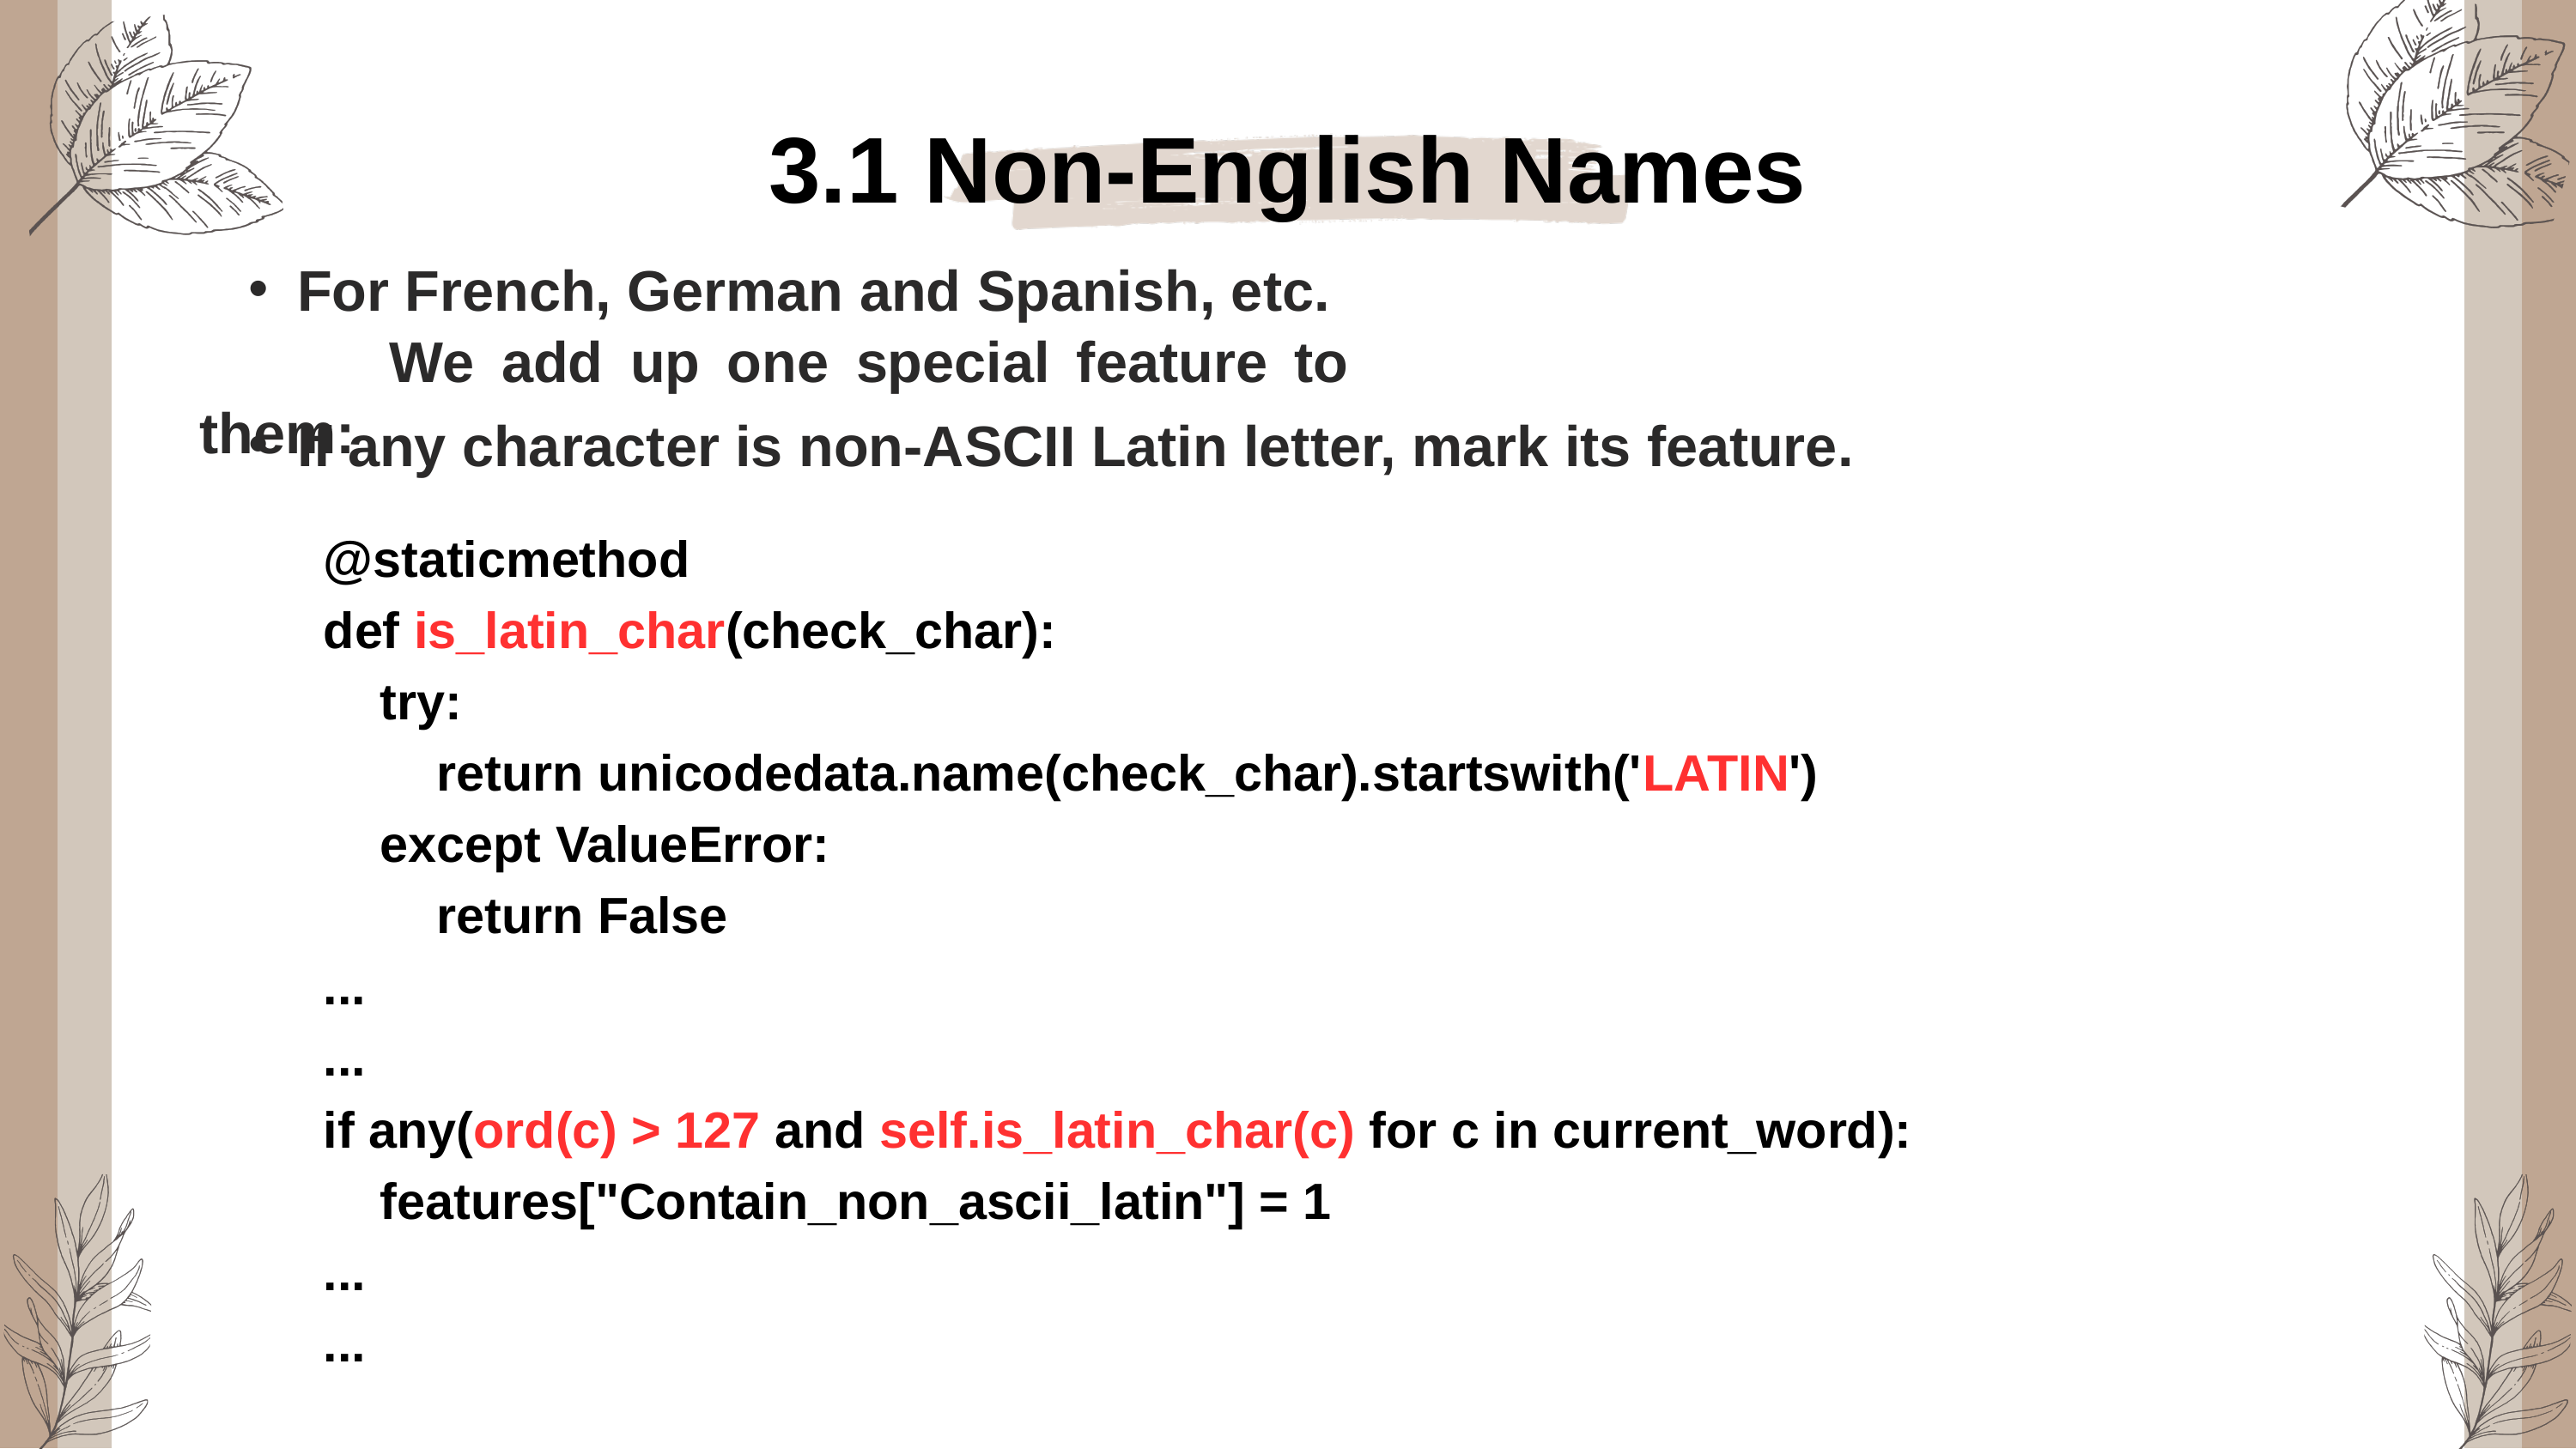

3.1 Non-English Names

For French, German and Spanish, etc.
       We add up one special feature to them:
If any character is non-ASCII Latin letter, mark its feature.
@staticmethod
def is_latin_char(check_char):
    try:
        return unicodedata.name(check_char).startswith('LATIN')
    except ValueError:
        return False
...
...
if any(ord(c) > 127 and self.is_latin_char(c) for c in current_word):
    features["Contain_non_ascii_latin"] = 1
...
...